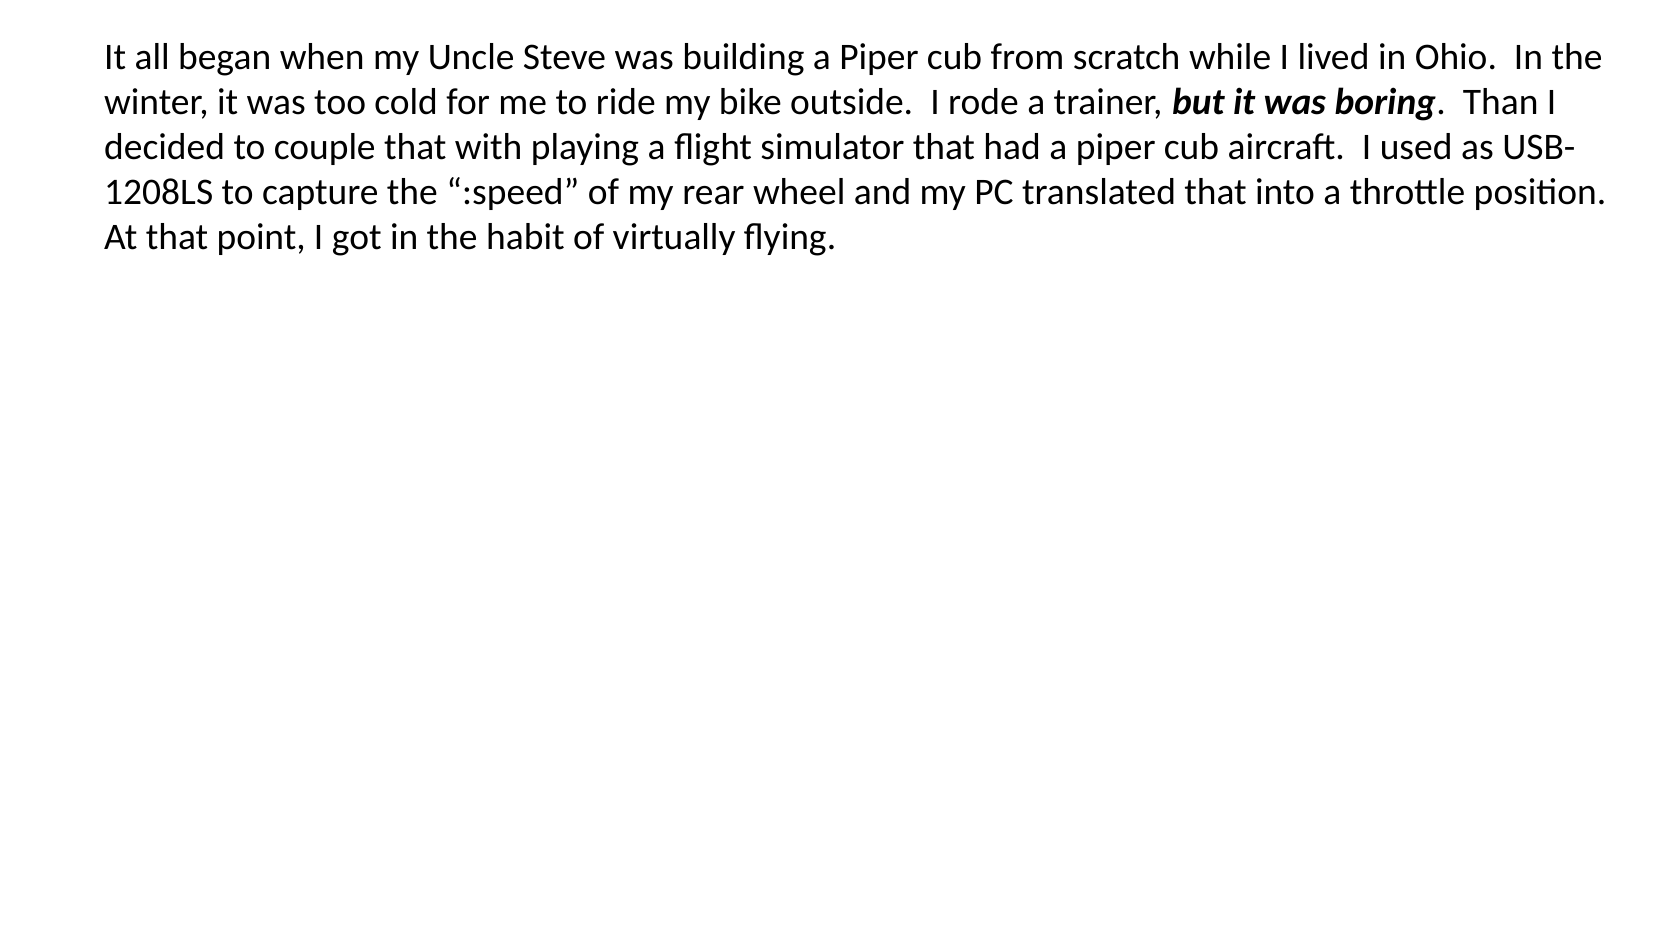

It all began when my Uncle Steve was building a Piper cub from scratch while I lived in Ohio.  In the winter, it was too cold for me to ride my bike outside.  I rode a trainer, but it was boring.  Than I decided to couple that with playing a flight simulator that had a piper cub aircraft.  I used as USB-1208LS to capture the “:speed” of my rear wheel and my PC translated that into a throttle position.  At that point, I got in the habit of virtually flying.